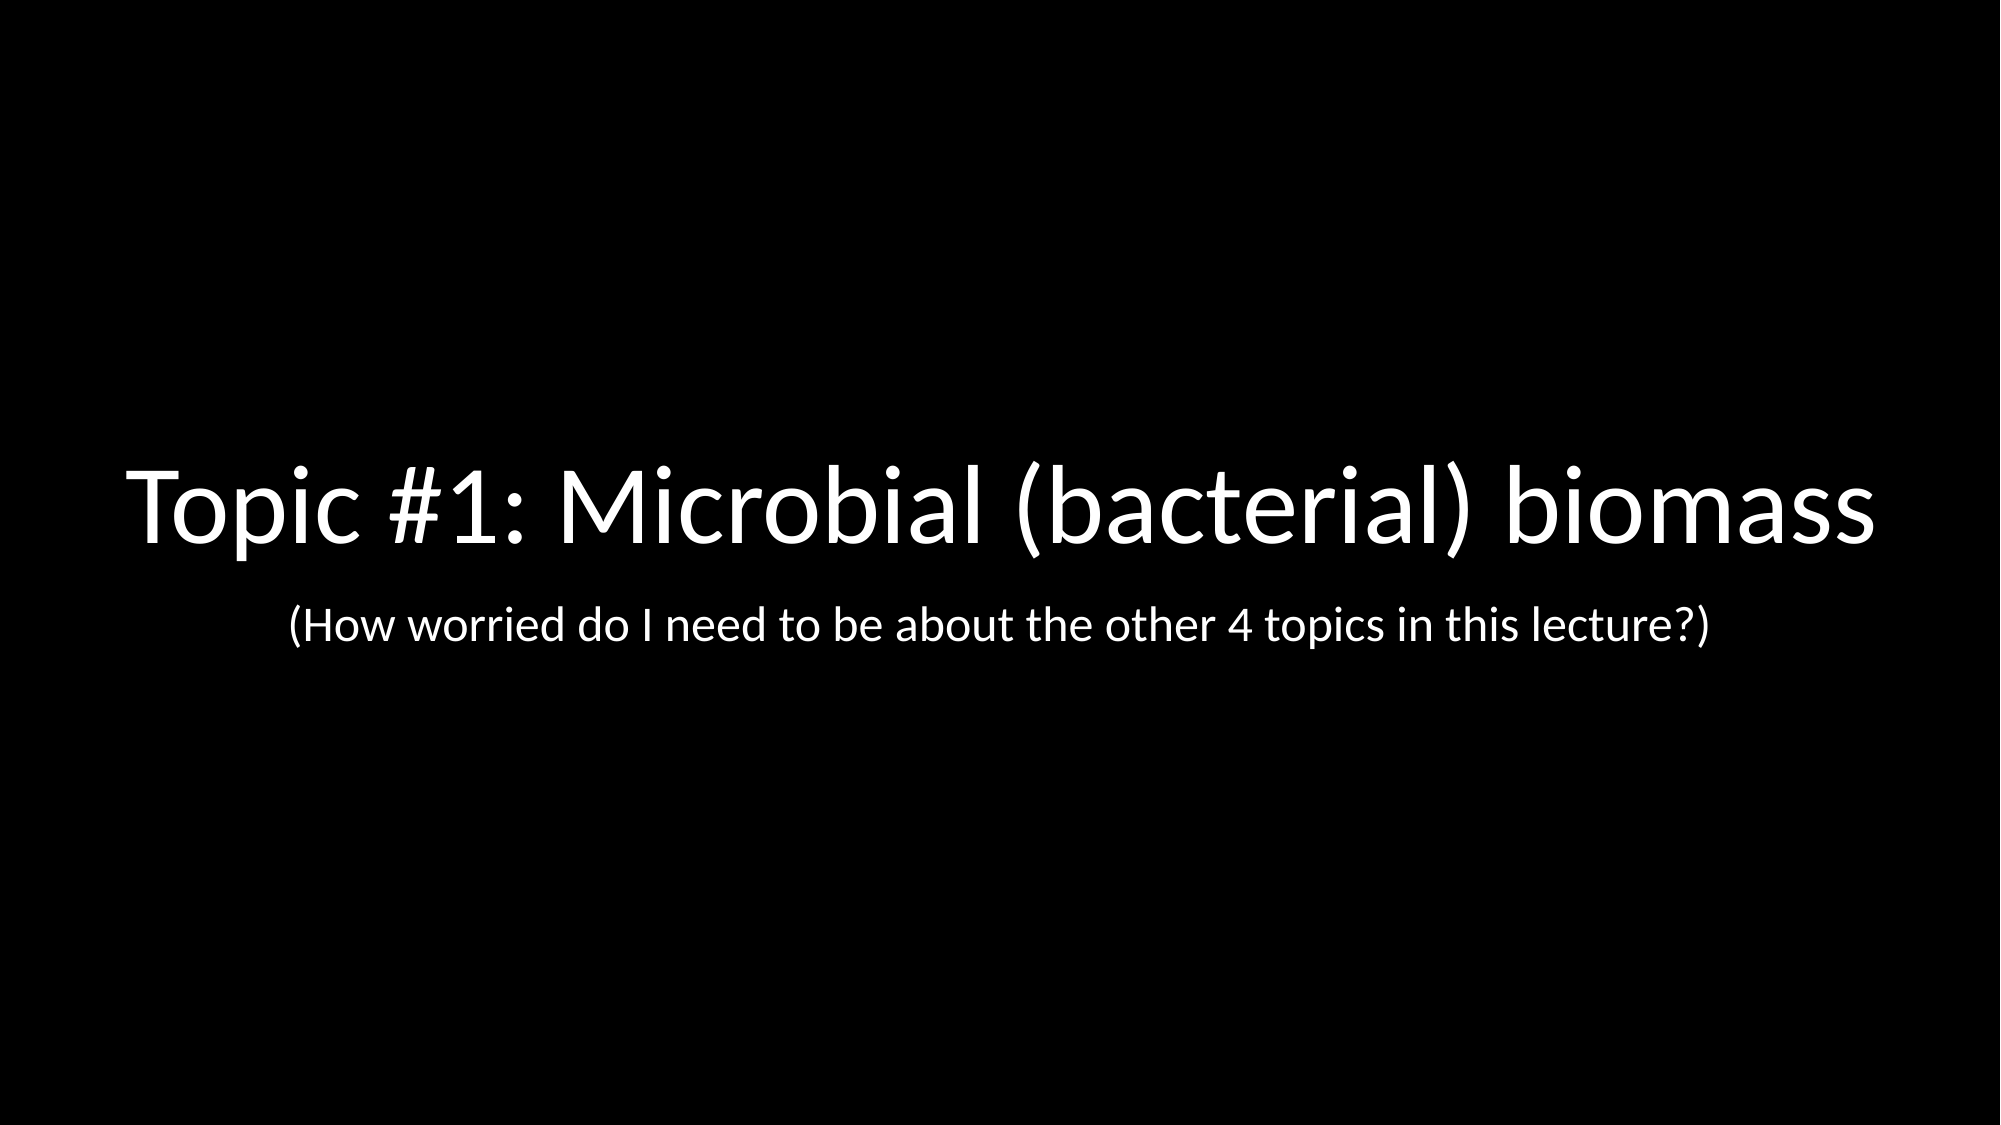

# Topic #1: Microbial (bacterial) biomass
(How worried do I need to be about the other 4 topics in this lecture?)